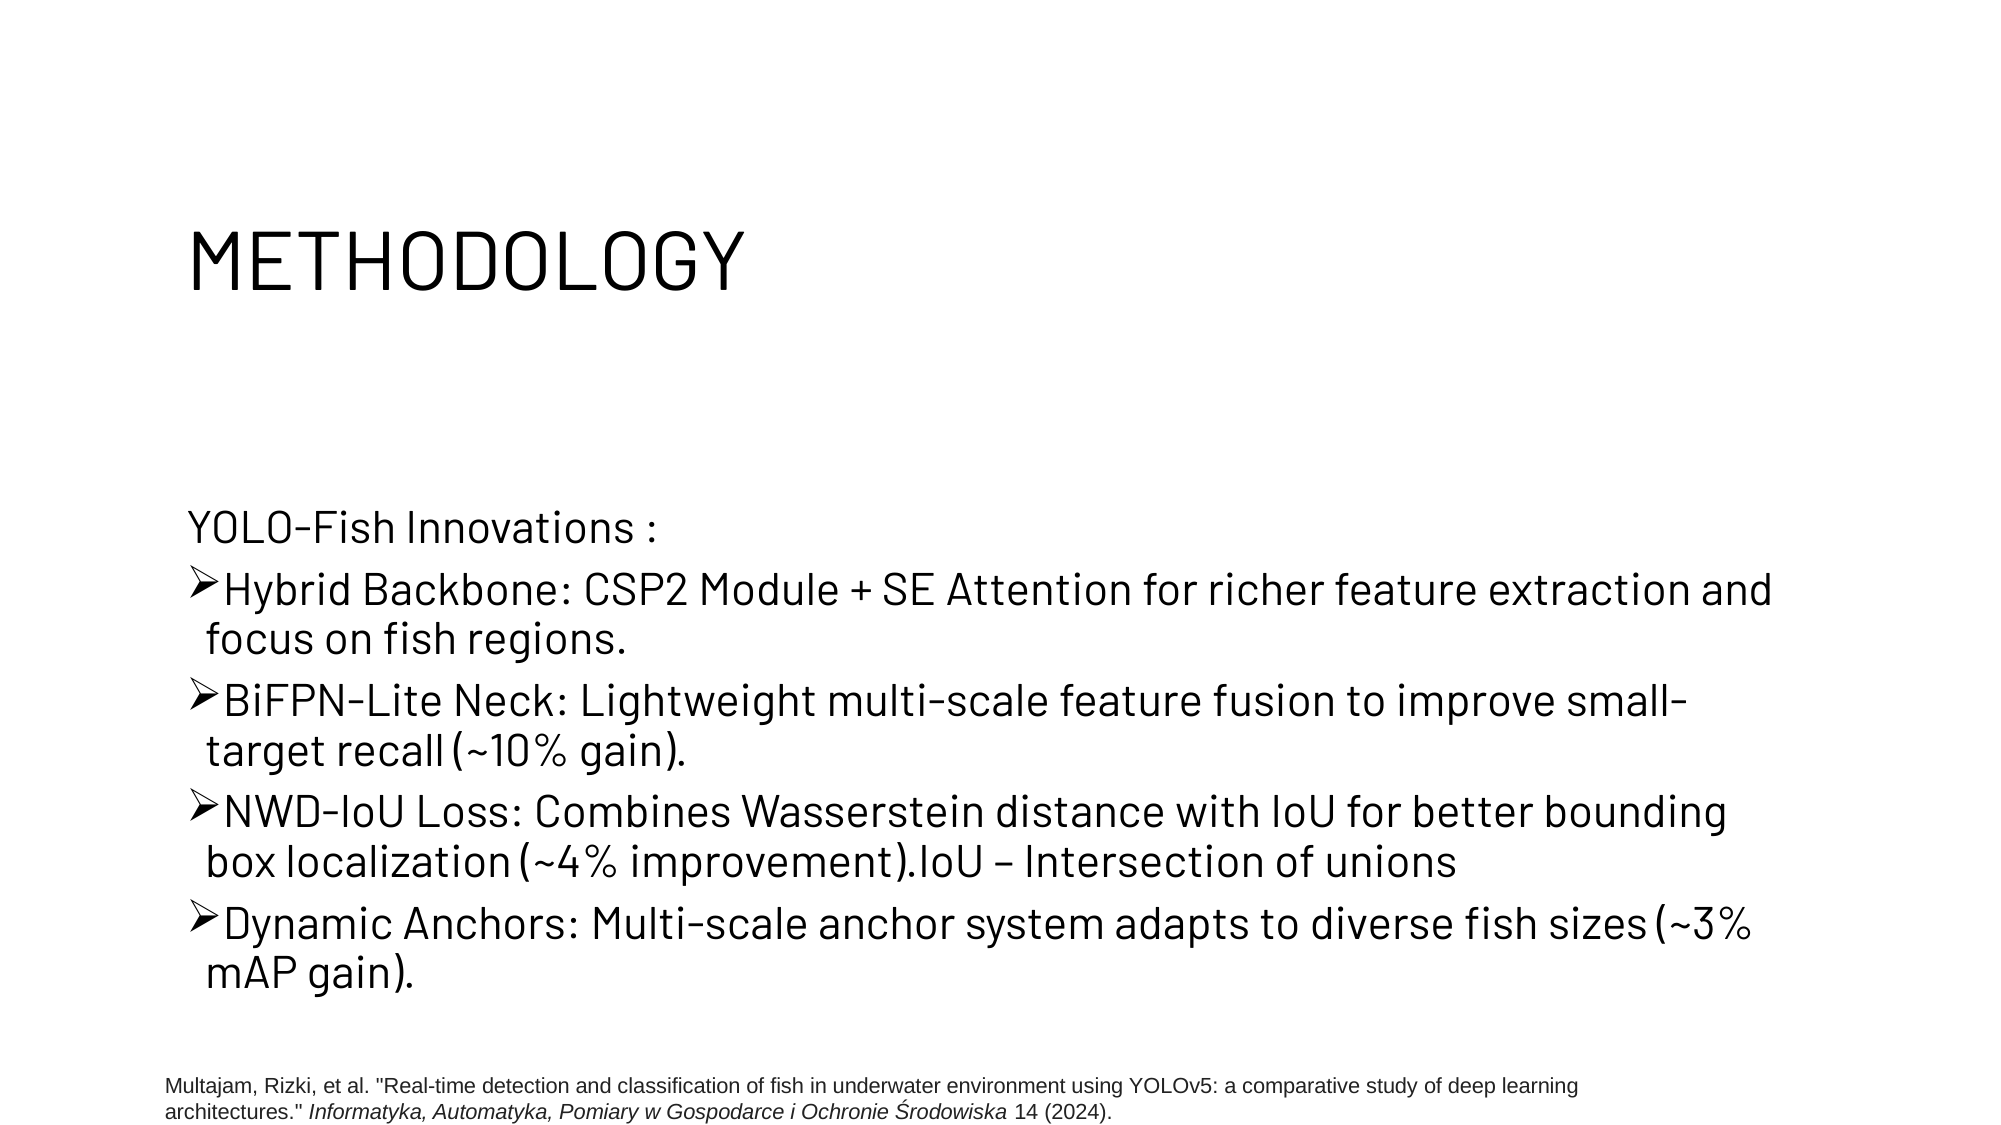

METHODOLOGY

YOLO-Fish Innovations :
Hybrid Backbone: CSP2 Module + SE Attention for richer feature extraction and focus on fish regions.
BiFPN-Lite Neck: Lightweight multi-scale feature fusion to improve small-target recall (~10% gain).
NWD-IoU Loss: Combines Wasserstein distance with IoU for better bounding box localization (~4% improvement).IoU – Intersection of unions
Dynamic Anchors: Multi-scale anchor system adapts to diverse fish sizes (~3% mAP gain).
Multajam, Rizki, et al. "Real-time detection and classification of fish in underwater environment using YOLOv5: a comparative study of deep learning architectures." Informatyka, Automatyka, Pomiary w Gospodarce i Ochronie Środowiska 14 (2024).